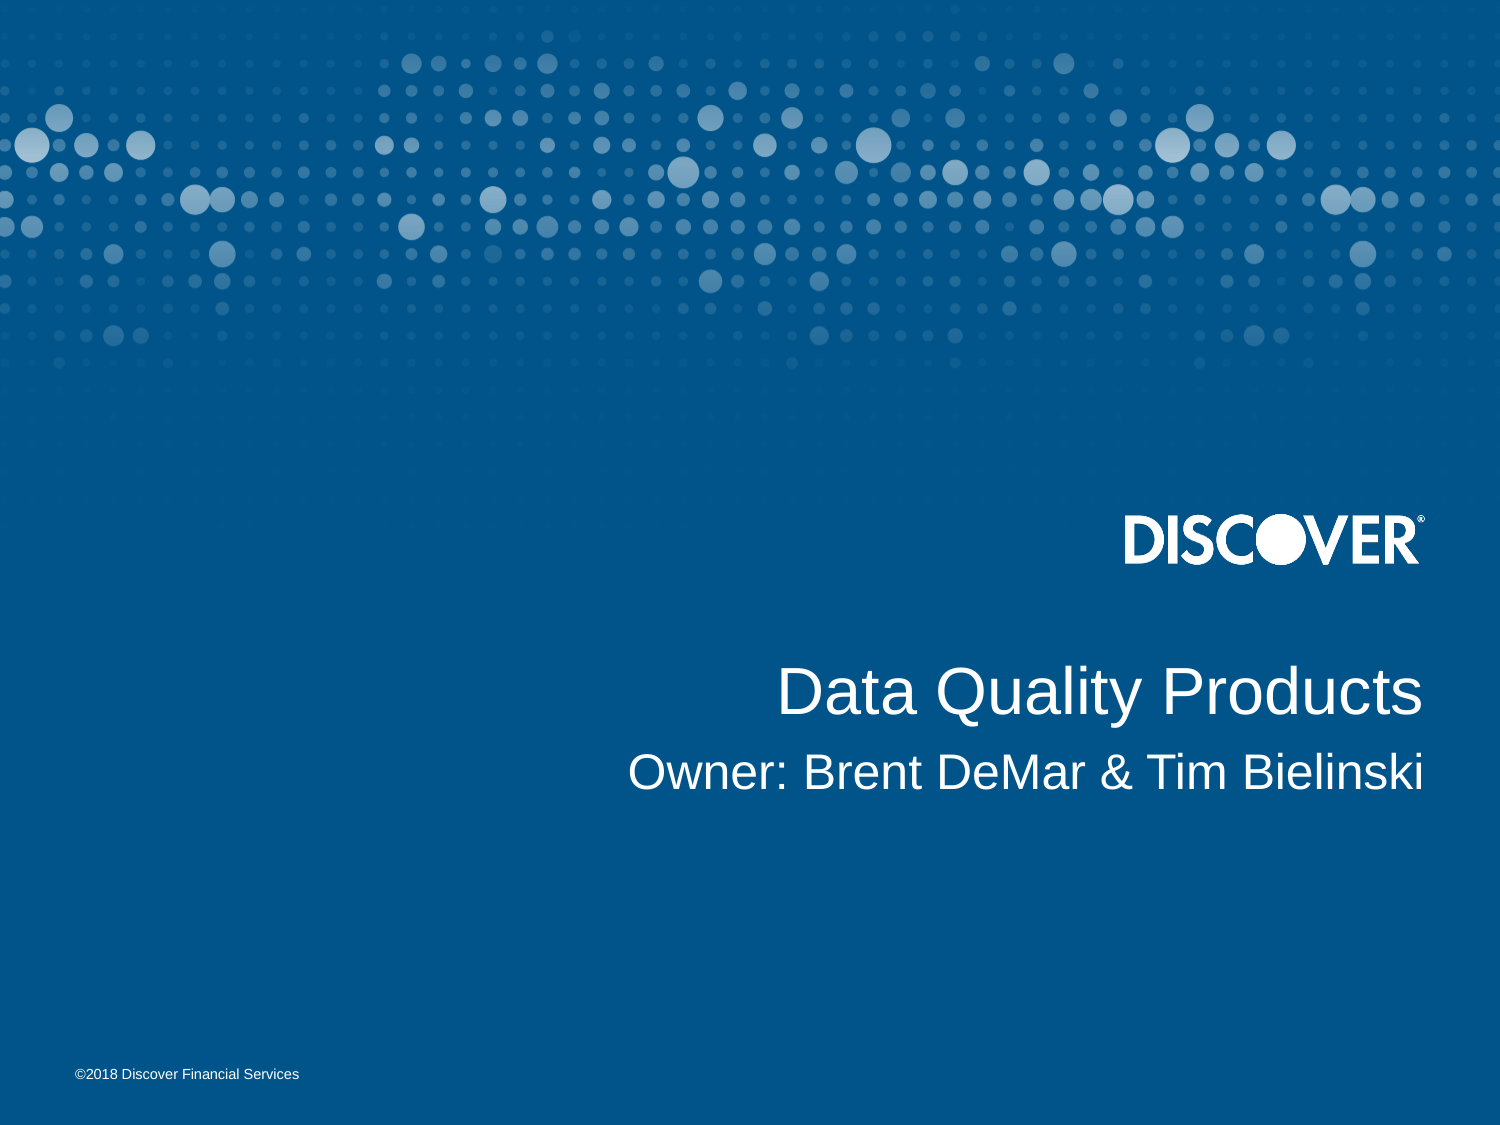

# Data Quality Products Owner: Brent DeMar & Tim Bielinski
©2018 Discover Financial Services